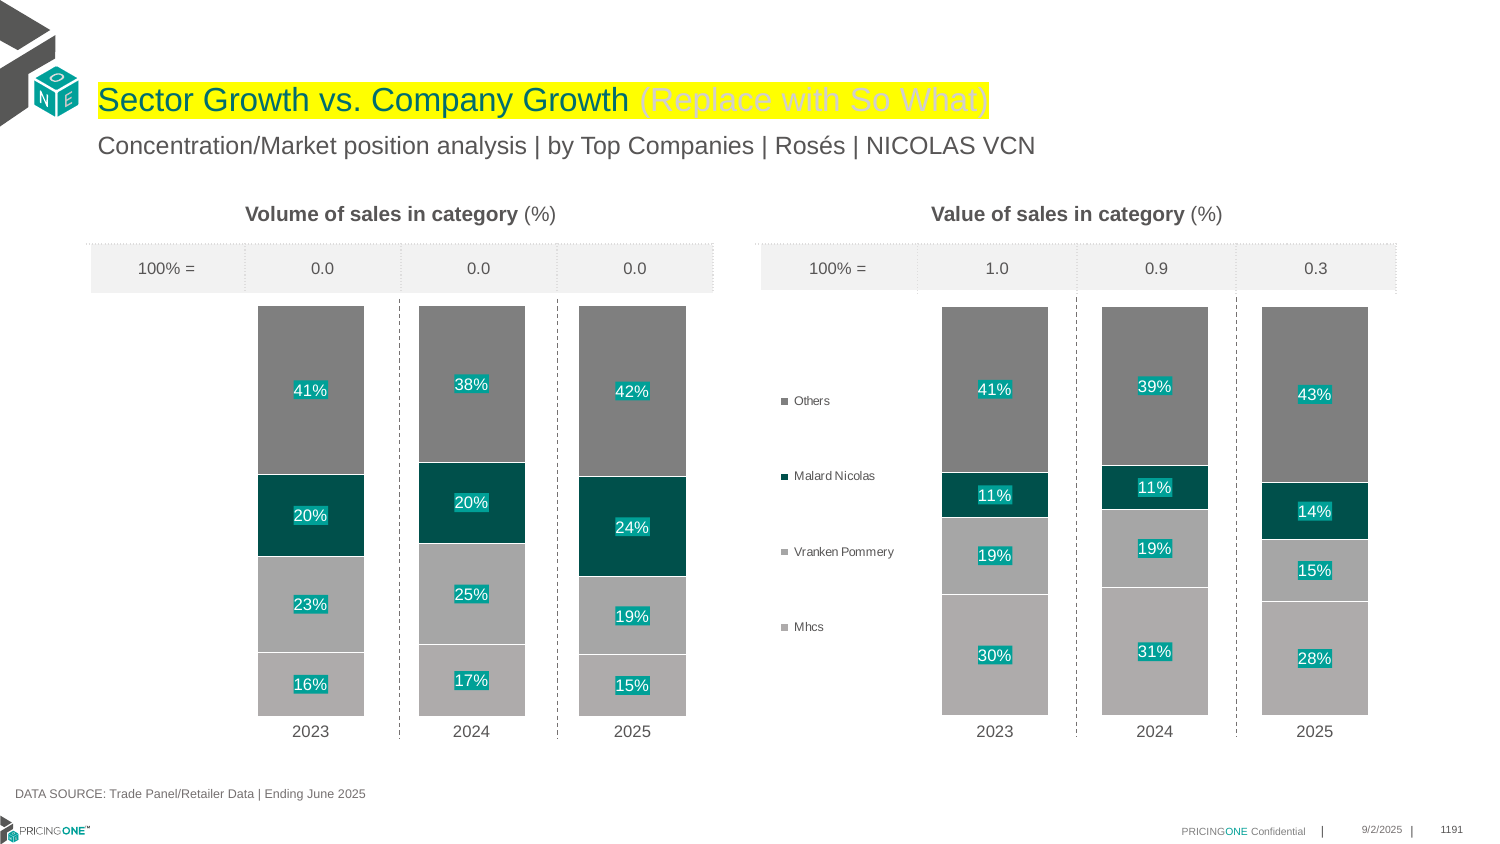

# Sector Growth vs. Company Growth (Replace with So What)
Concentration/Market position analysis | by Top Companies | Rosés | NICOLAS VCN
| Volume of sales in category (%) |  |  |  |
| --- | --- | --- | --- |
| 100% = | 0.0 | 0.0 | 0.0 |
| Value of sales in category (%) |  |  |  |
| --- | --- | --- | --- |
| 100% = | 1.0 | 0.9 | 0.3 |

### Chart

| Category | Mhcs | Vranken Pommery | Malard Nicolas | Others |
|---|---|---|---|---|
| 2023 | 0.15638646288209607 | 0.2328056768558952 | 0.20005458515283842 | 0.4107532751091703 |
| 2024 | 0.17385962217785286 | 0.24765780986023653 | 0.19728152357548764 | 0.38120104438642294 |
| 2025 | 0.1497564935064935 | 0.18952922077922077 | 0.24411525974025974 | 0.416599025974026 |

### Chart

| Category | Mhcs | Vranken Pommery | Malard Nicolas | Others |
|---|---|---|---|---|
| 2023 | 0.2965151333673036 | 0.18826115995753034 | 0.10877063341095075 | 0.40645307326421526 |
| 2024 | 0.3126663039057383 | 0.19096259831393744 | 0.10733216673556169 | 0.3890389310447626 |
| 2025 | 0.2787530468716758 | 0.15134062353734964 | 0.13893126986925045 | 0.4309750597217242 |
DATA SOURCE: Trade Panel/Retailer Data | Ending June 2025

9/2/2025
1191